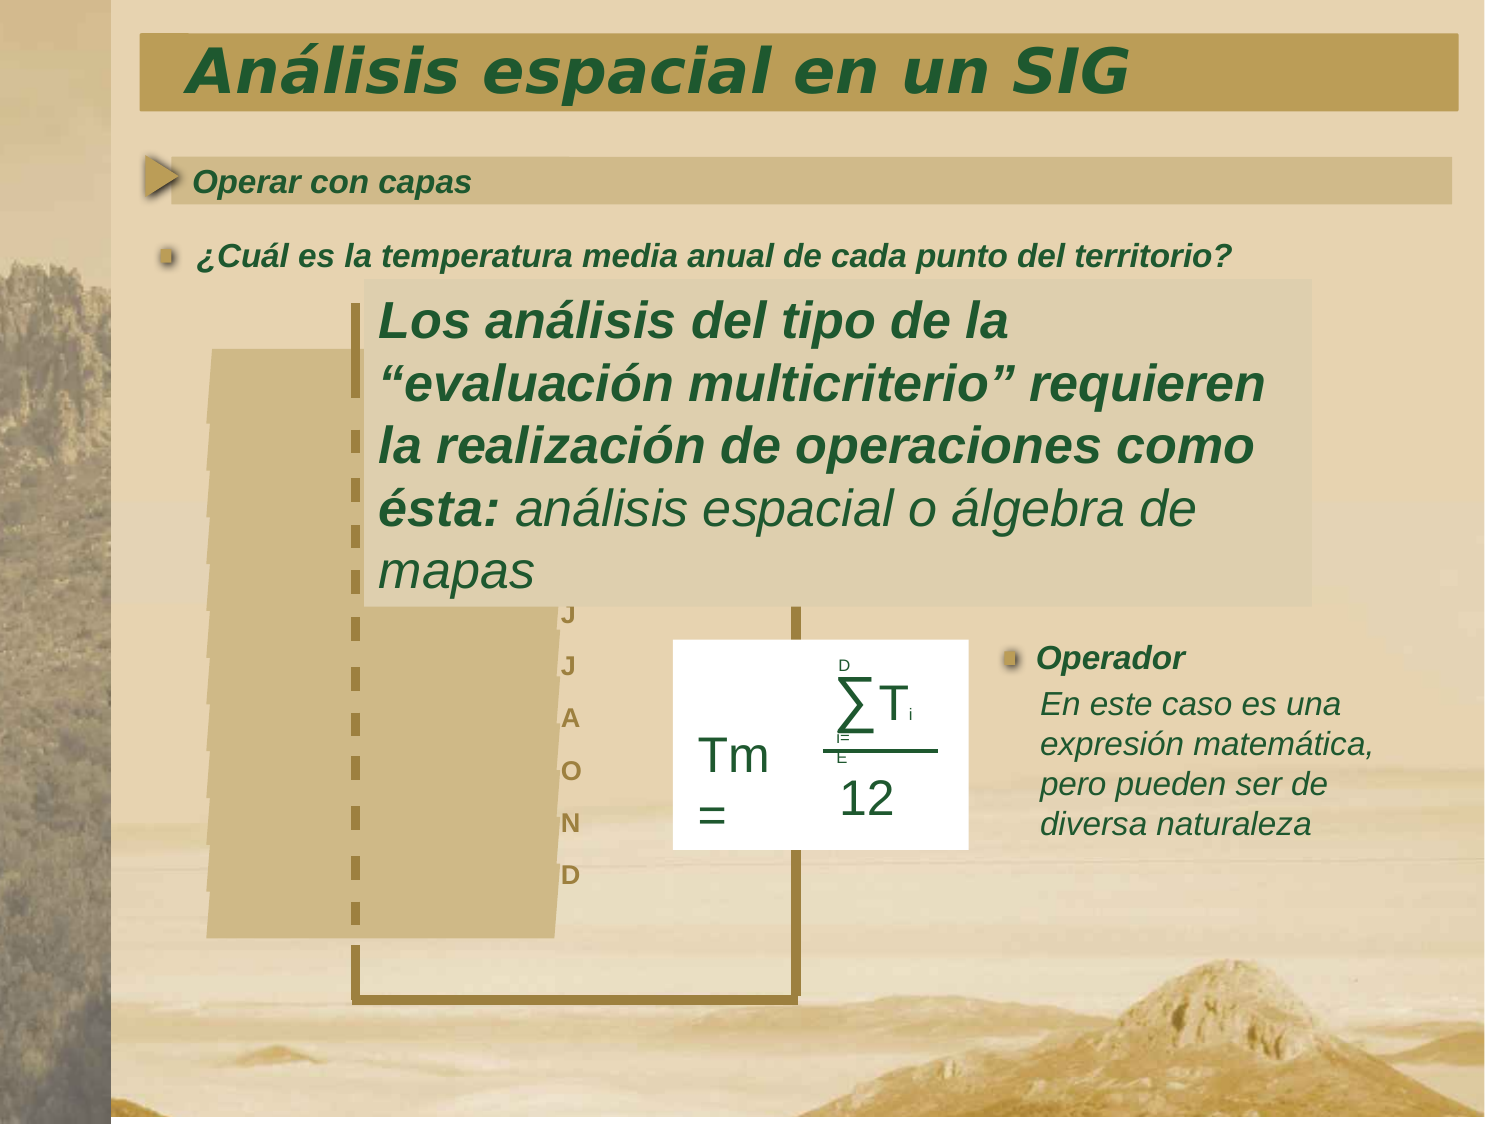

Análisis espacial en un SIG
Operar con capas

¿Cuál es la temperatura media anual de cada punto del territorio?

Los análisis del tipo de la “evaluación multicriterio” requieren la realización de operaciones como ésta: análisis espacial o álgebra de mapas
E

F

M

A

M

J

J

A

O

N

D

Operador

En este caso es una expresión matemática, pero pueden ser de diversa naturaleza

D
∑Ti
Tm =
i=E
12